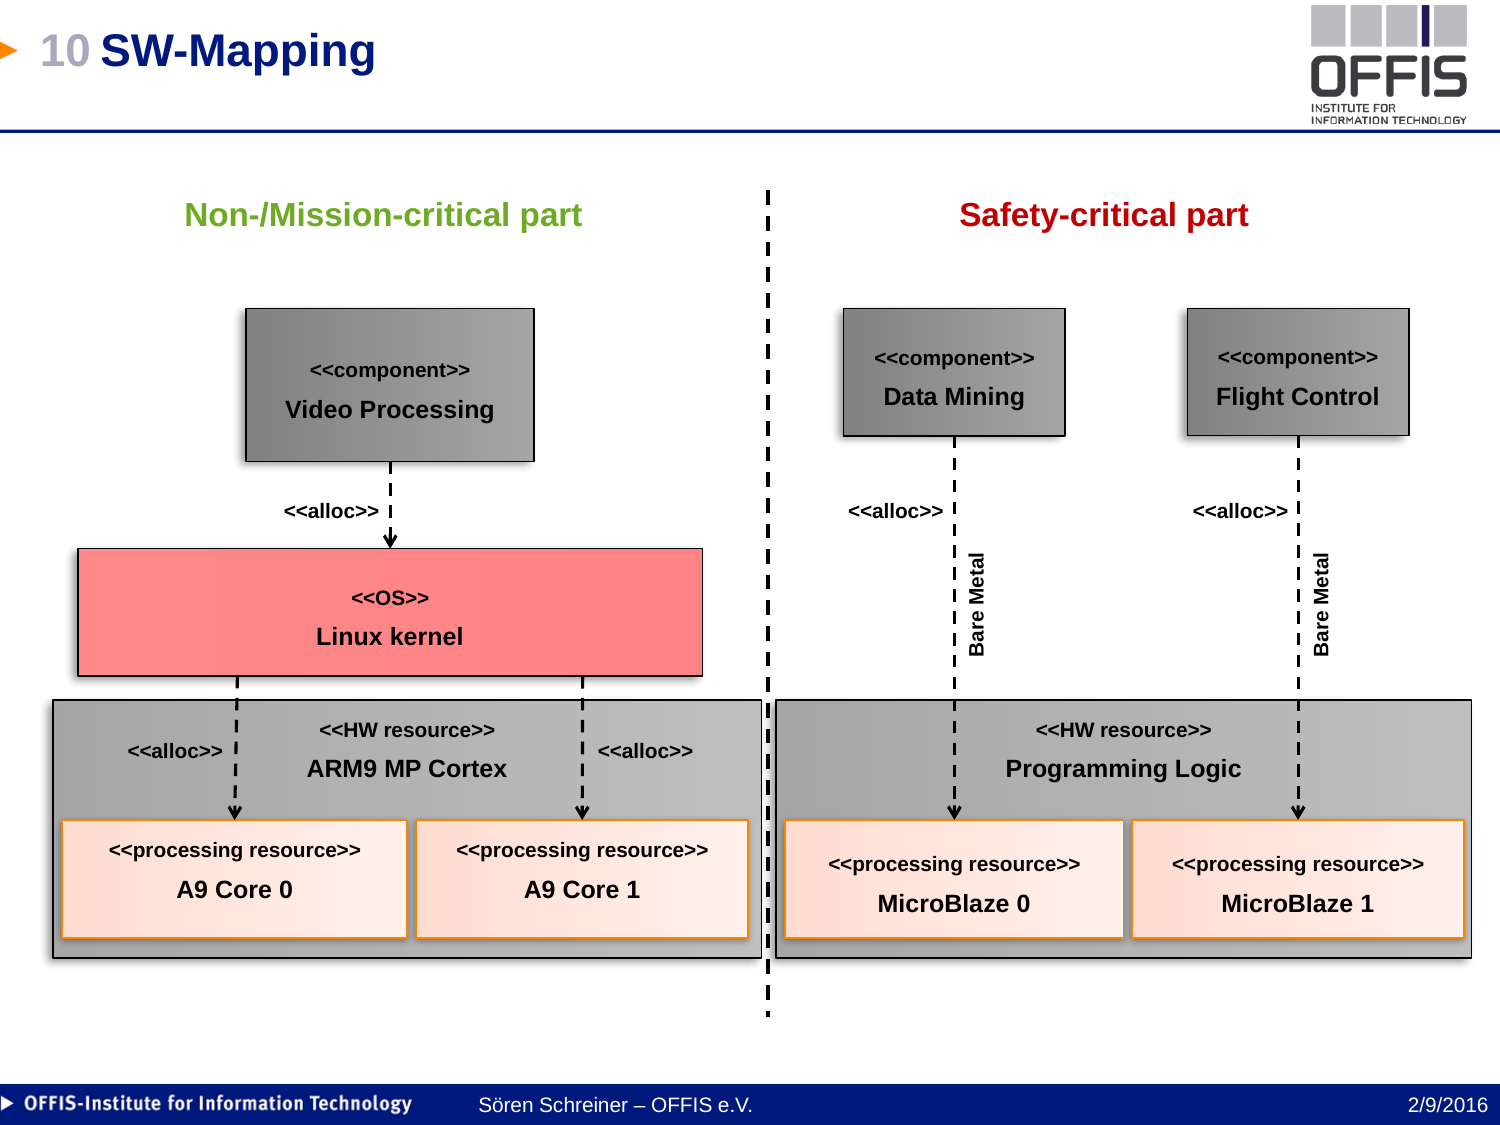

10
# SW-Mapping
Non-/Mission-critical part
Safety-critical part
<<component>>
Flight Control
<<component>>
Video Processing
<<component>>
Data Mining
<<alloc>>
<<alloc>>
<<alloc>>
<<OS>>
Linux kernel
<<HW resource>>
ARM9 MP Cortex
<<HW resource>>
Programming Logic
<<alloc>>
<<alloc>>
<<processing resource>>
MicroBlaze 0
<<processing resource>>
MicroBlaze 1
<<processing resource>>
A9 Core 1

<<processing resource>>
A9 Core 0

Bare Metal
Bare Metal
Sören Schreiner – OFFIS e.V.
2/9/2016